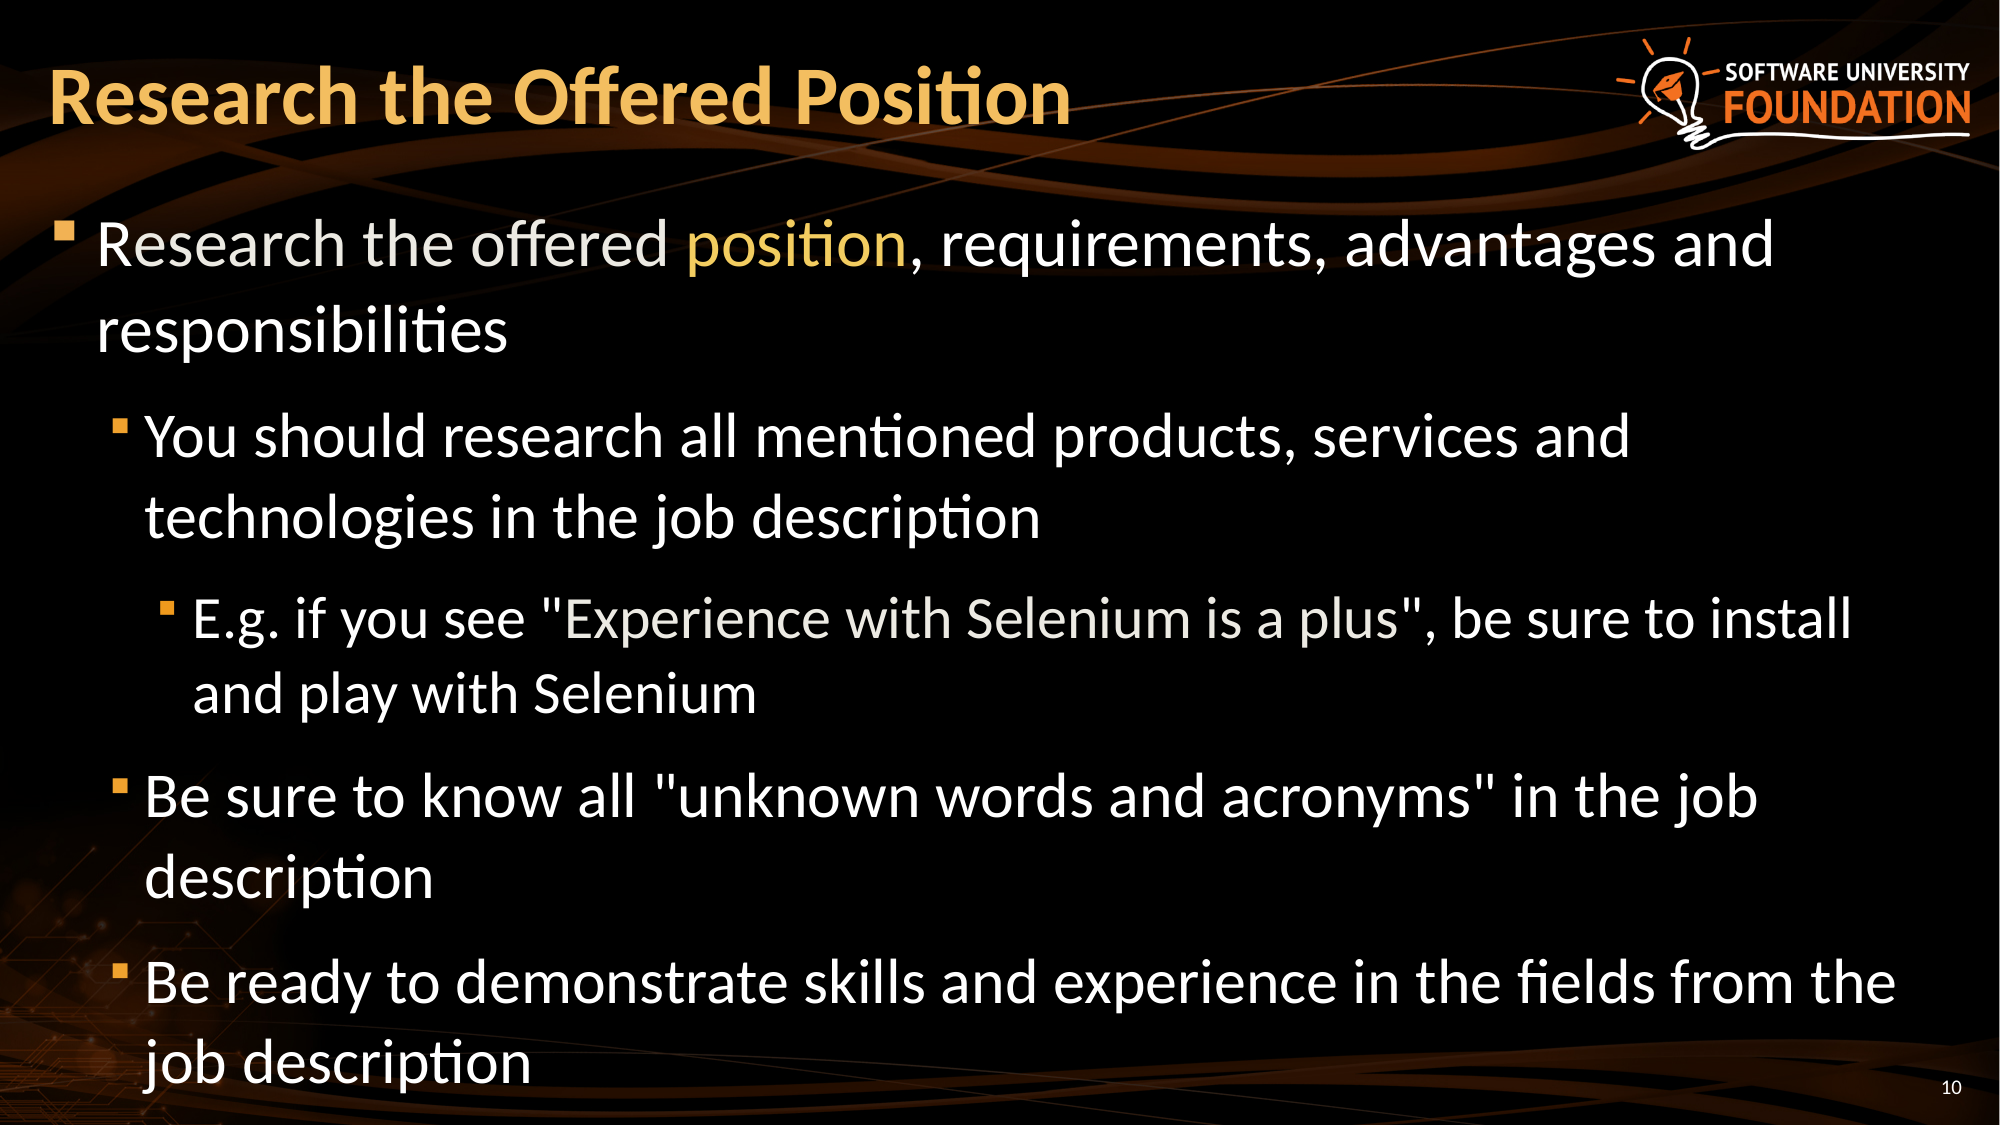

# Research the Offered Position
Research the offered position, requirements, advantages and responsibilities
You should research all mentioned products, services and technologies in the job description
E.g. if you see "Experience with Selenium is a plus", be sure to install and play with Selenium
Be sure to know all "unknown words and acronyms" in the job description
Be ready to demonstrate skills and experience in the fields from the job description
10